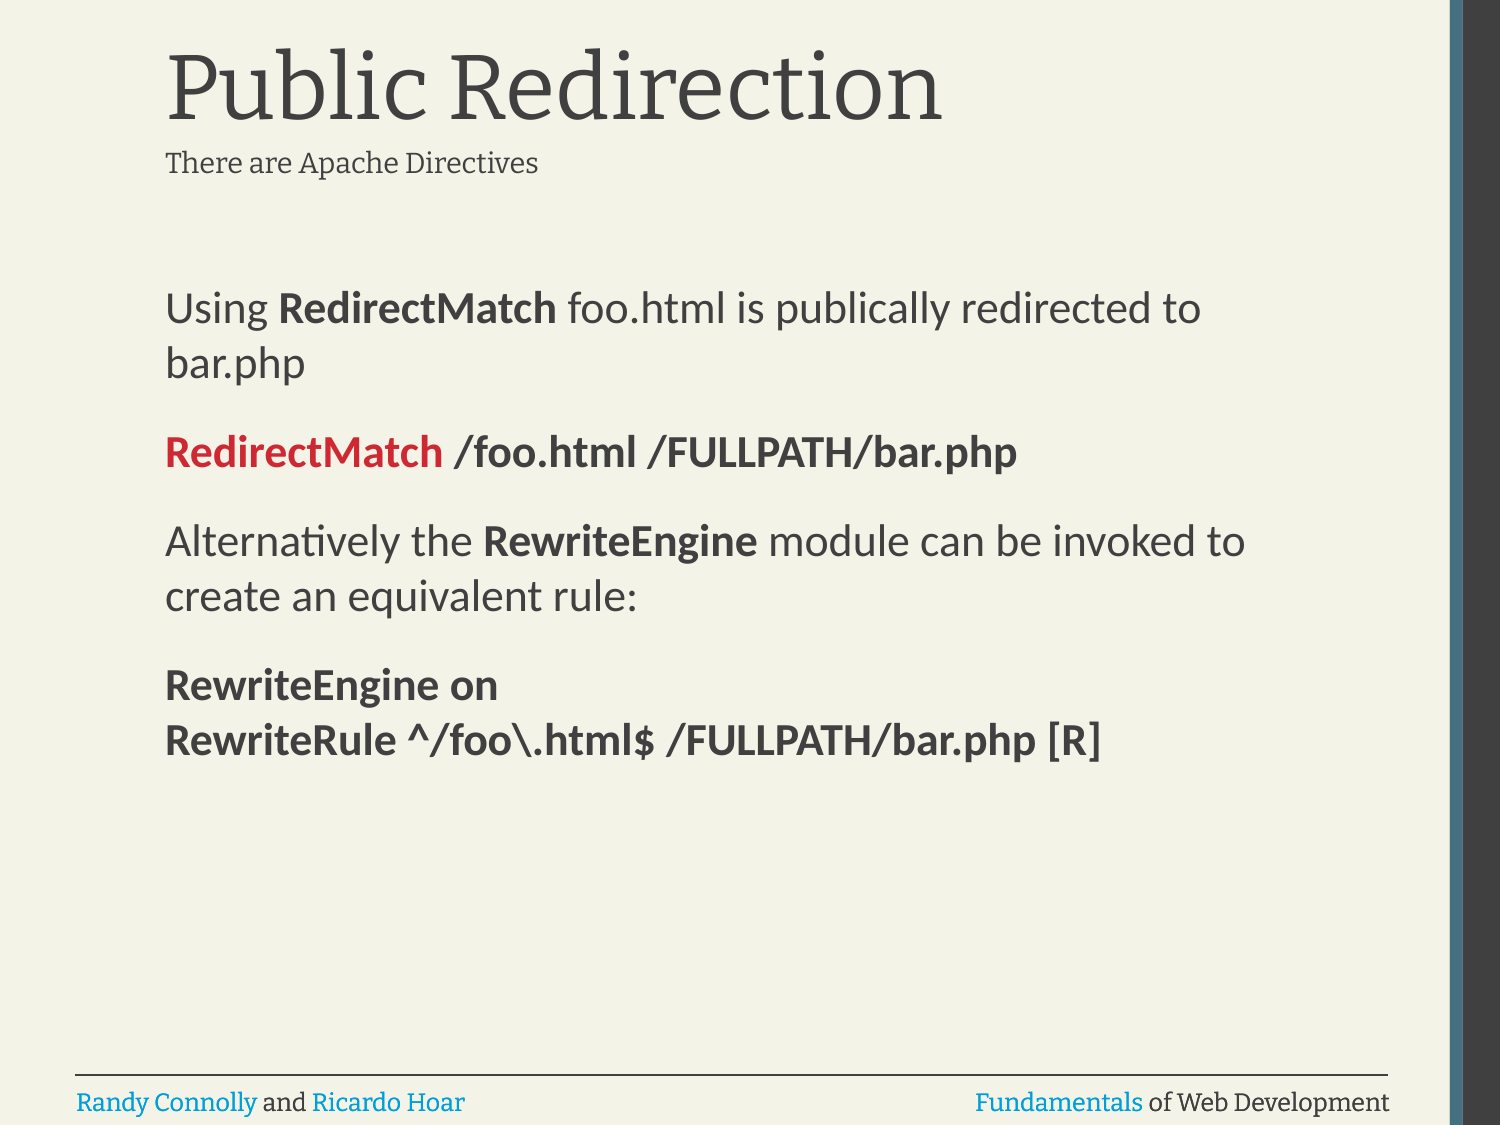

# Public Redirection
There are Apache Directives
Using RedirectMatch foo.html is publically redirected to bar.php
RedirectMatch /foo.html /FULLPATH/bar.php
Alternatively the RewriteEngine module can be invoked to create an equivalent rule:
RewriteEngine on
RewriteRule ^/foo\.html$ /FULLPATH/bar.php [R]